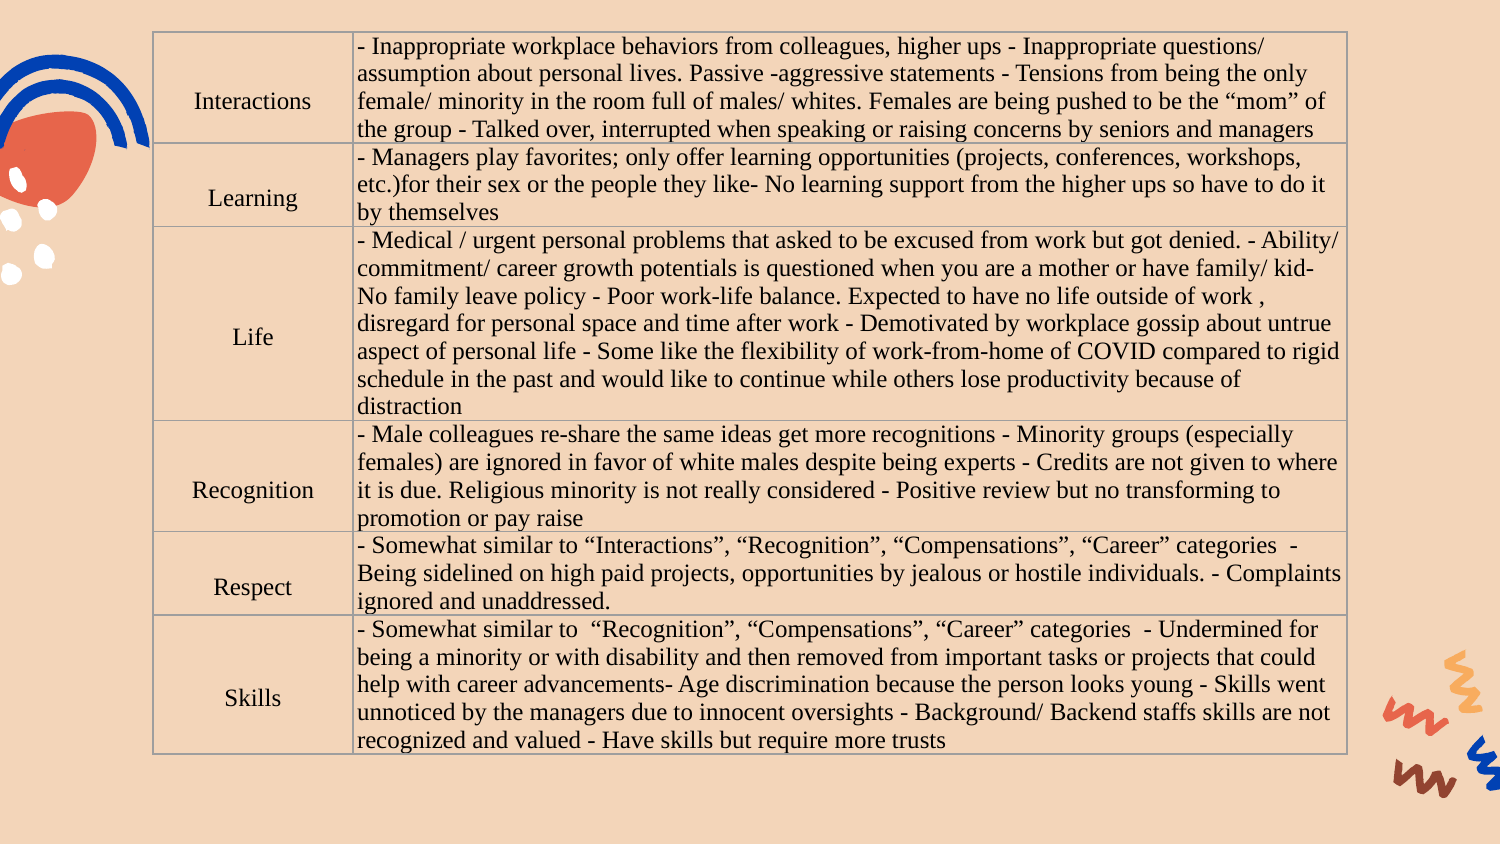

| Interactions | - Inappropriate workplace behaviors from colleagues, higher ups - Inappropriate questions/ assumption about personal lives. Passive -aggressive statements - Tensions from being the only female/ minority in the room full of males/ whites. Females are being pushed to be the “mom” of the group - Talked over, interrupted when speaking or raising concerns by seniors and managers |
| --- | --- |
| Learning | - Managers play favorites; only offer learning opportunities (projects, conferences, workshops, etc.)for their sex or the people they like- No learning support from the higher ups so have to do it by themselves |
| Life | - Medical / urgent personal problems that asked to be excused from work but got denied. - Ability/ commitment/ career growth potentials is questioned when you are a mother or have family/ kid- No family leave policy - Poor work-life balance. Expected to have no life outside of work , disregard for personal space and time after work - Demotivated by workplace gossip about untrue aspect of personal life - Some like the flexibility of work-from-home of COVID compared to rigid schedule in the past and would like to continue while others lose productivity because of distraction |
| Recognition | - Male colleagues re-share the same ideas get more recognitions - Minority groups (especially females) are ignored in favor of white males despite being experts - Credits are not given to where it is due. Religious minority is not really considered - Positive review but no transforming to promotion or pay raise |
| Respect | - Somewhat similar to “Interactions”, “Recognition”, “Compensations”, “Career” categories - Being sidelined on high paid projects, opportunities by jealous or hostile individuals. - Complaints ignored and unaddressed. |
| Skills | - Somewhat similar to “Recognition”, “Compensations”, “Career” categories - Undermined for being a minority or with disability and then removed from important tasks or projects that could help with career advancements- Age discrimination because the person looks young - Skills went unnoticed by the managers due to innocent oversights - Background/ Backend staffs skills are not recognized and valued - Have skills but require more trusts |